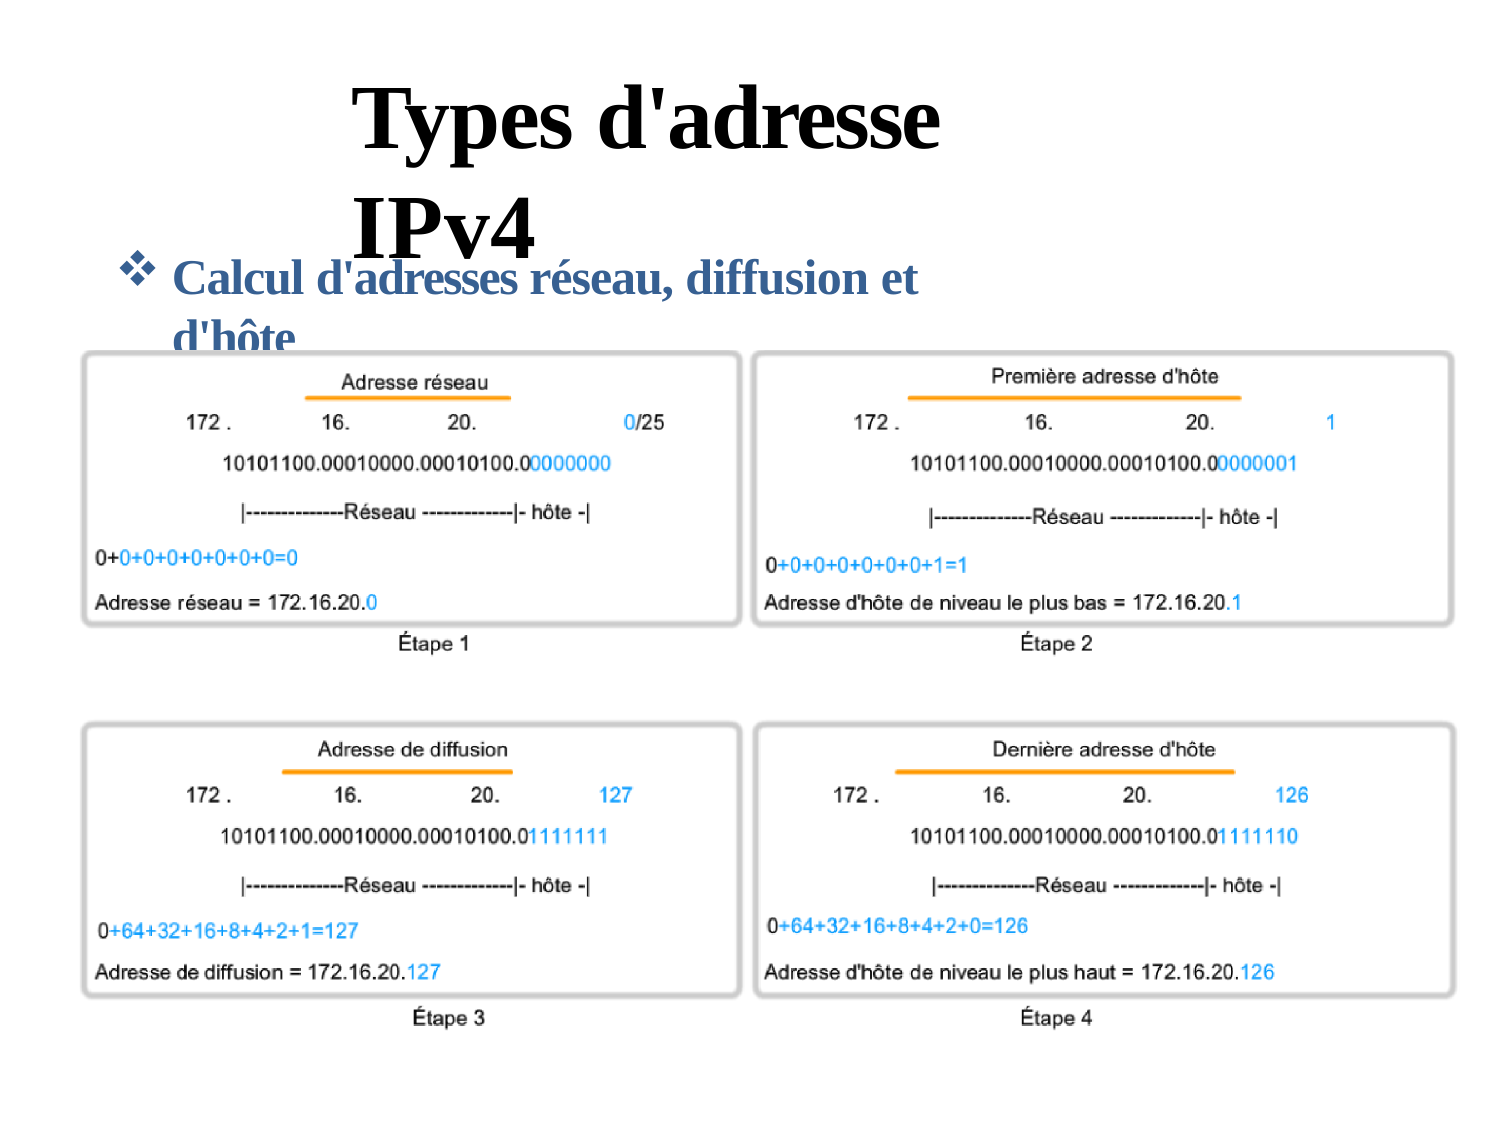

# Types d'adresse IPv4
Calcul d'adresses réseau, diffusion et d'hôte